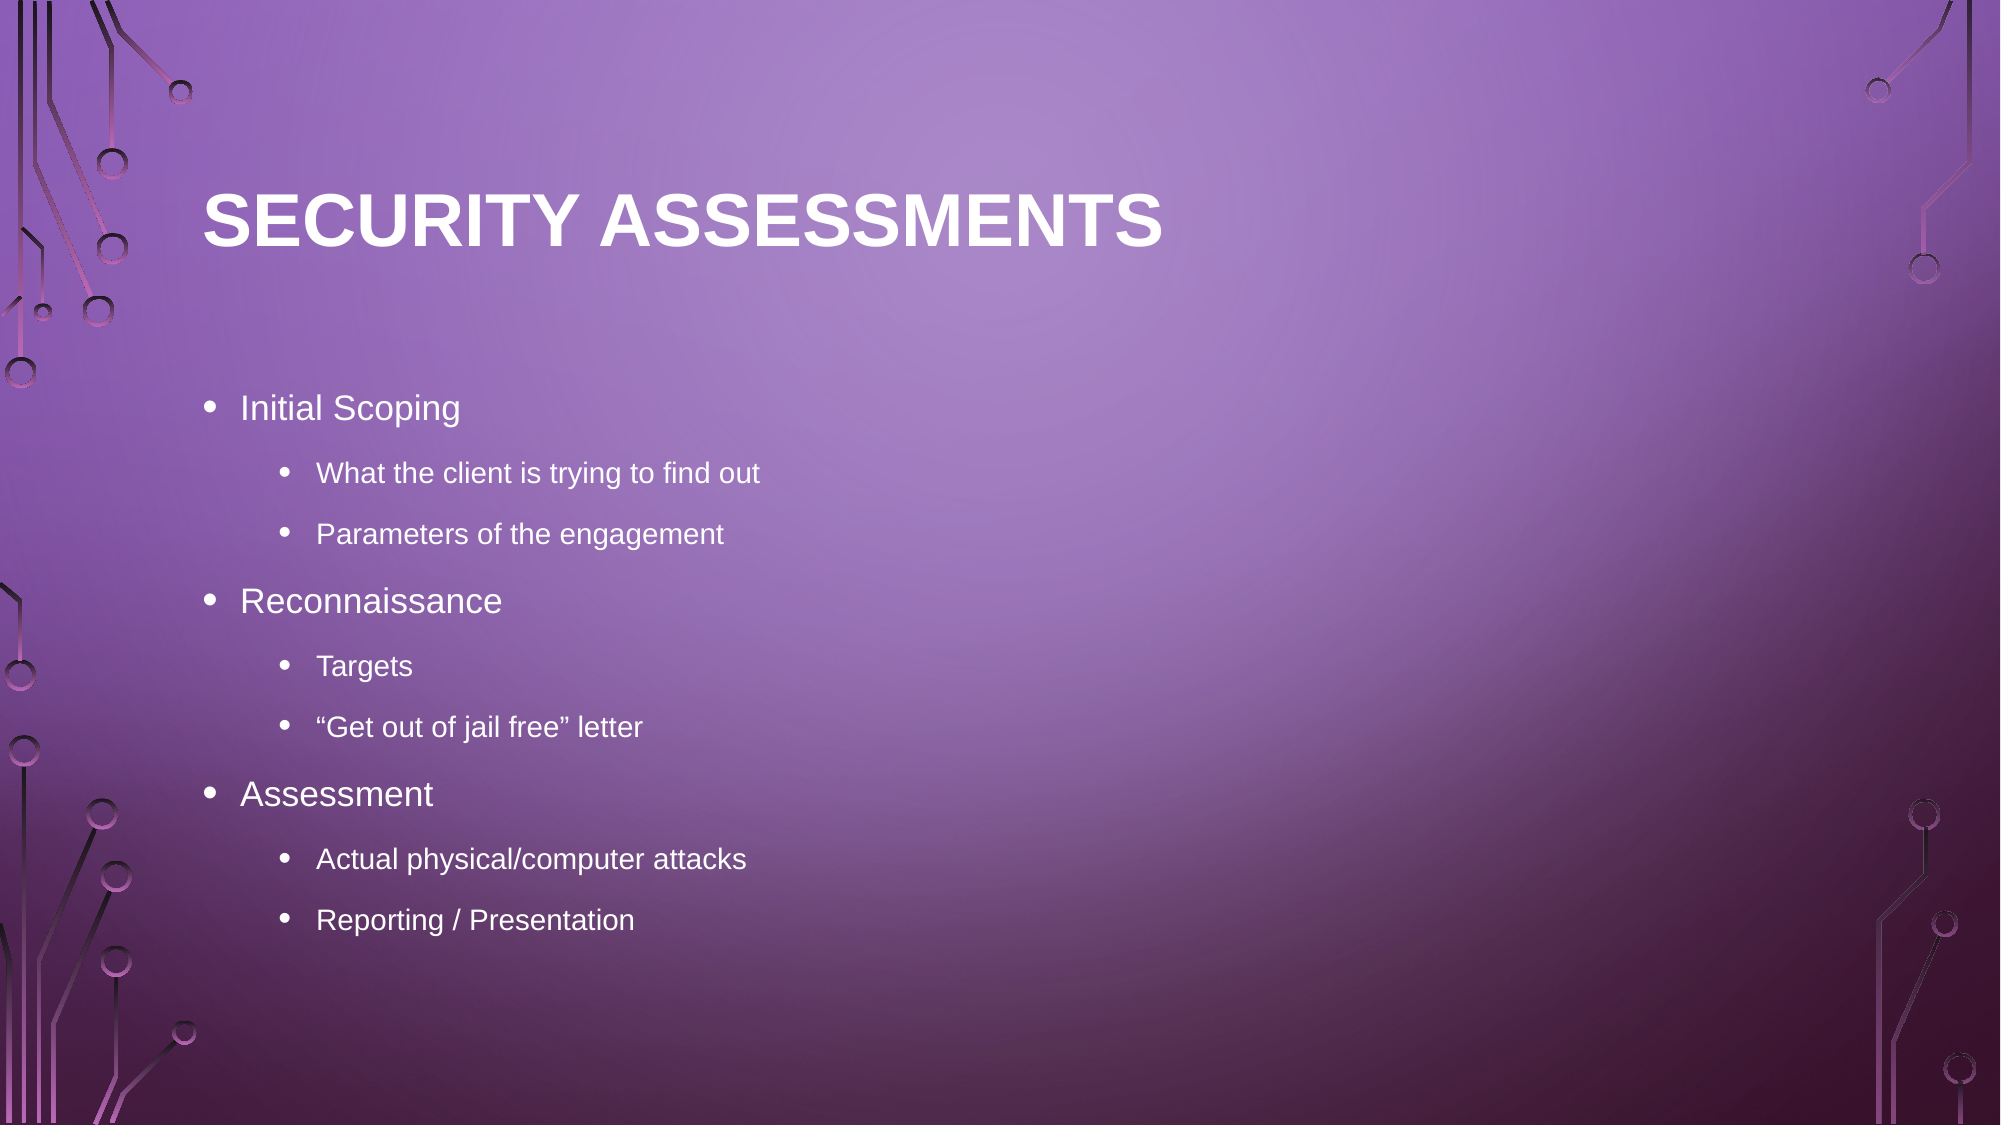

# Security Assessments
Initial Scoping
What the client is trying to find out
Parameters of the engagement
Reconnaissance
Targets
“Get out of jail free” letter
Assessment
Actual physical/computer attacks
Reporting / Presentation